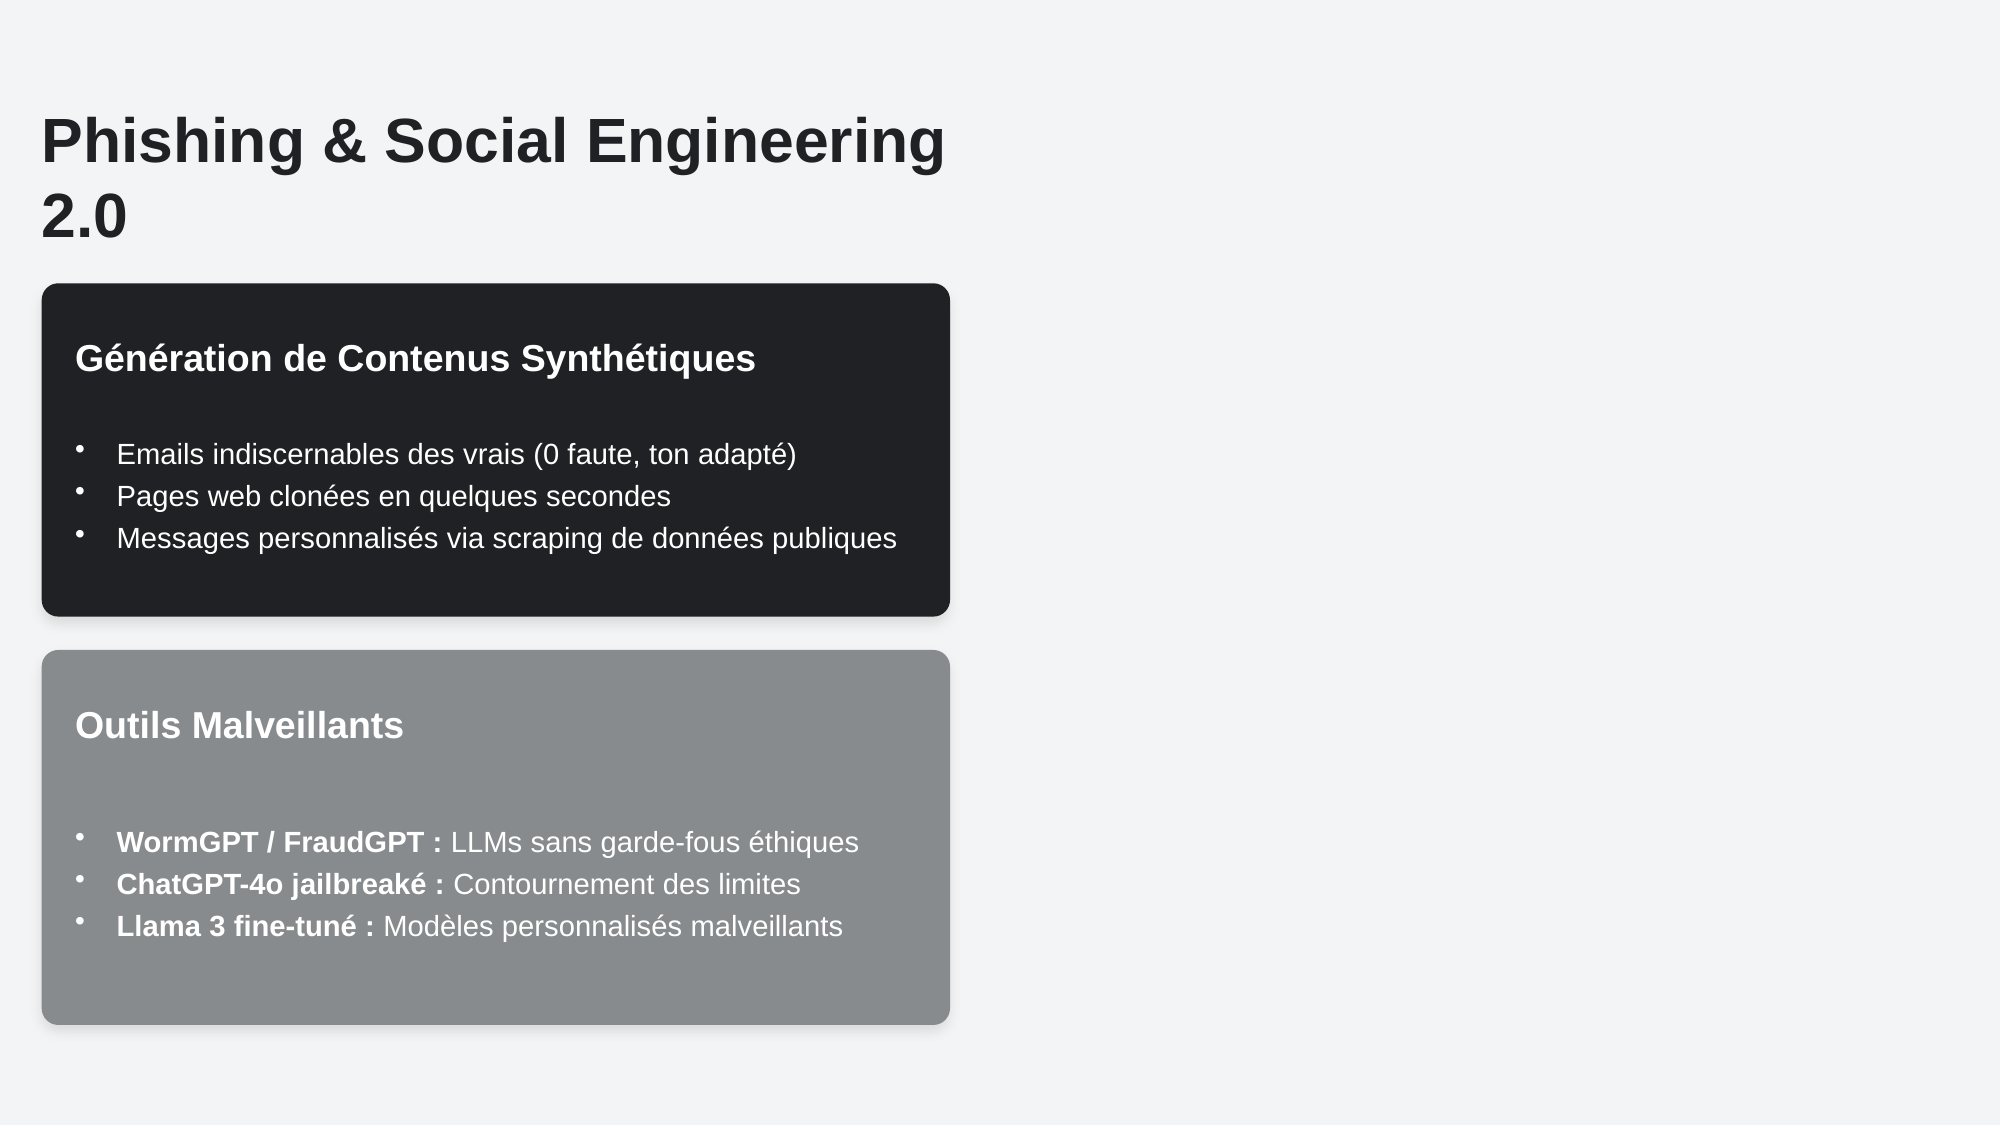

Phishing & Social Engineering 2.0

Génération de Contenus Synthétiques
Emails indiscernables des vrais (0 faute, ton adapté)
Pages web clonées en quelques secondes
Messages personnalisés via scraping de données publiques

Outils Malveillants
WormGPT / FraudGPT : LLMs sans garde-fous éthiques
ChatGPT-4o jailbreaké : Contournement des limites
Llama 3 fine-tuné : Modèles personnalisés malveillants